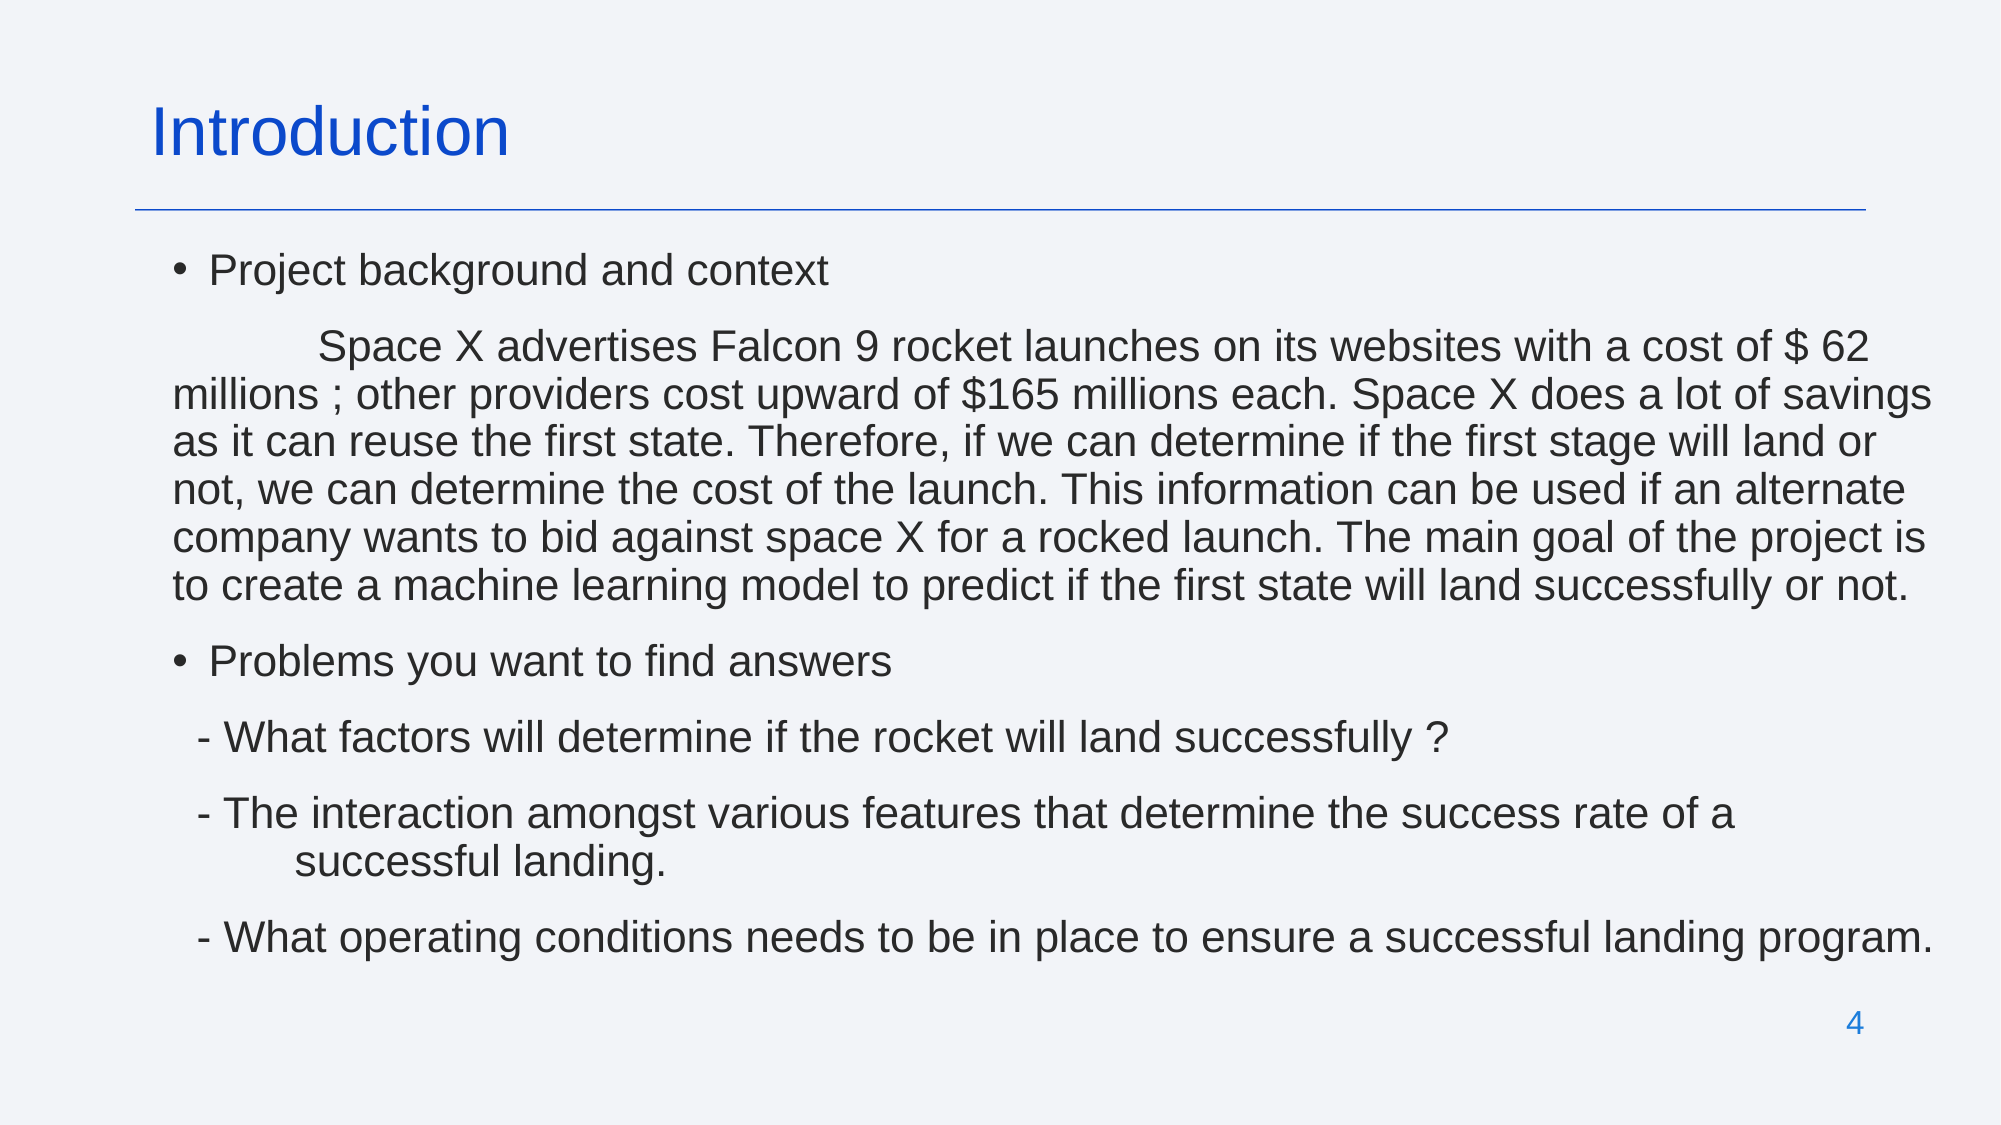

Introduction
Project background and context
	Space X advertises Falcon 9 rocket launches on its websites with a cost of $ 62 millions ; other providers cost upward of $165 millions each. Space X does a lot of savings as it can reuse the first state. Therefore, if we can determine if the first stage will land or not, we can determine the cost of the launch. This information can be used if an alternate company wants to bid against space X for a rocked launch. The main goal of the project is to create a machine learning model to predict if the first state will land successfully or not.
Problems you want to find answers
  - What factors will determine if the rocket will land successfully ?
  - The interaction amongst various features that determine the success rate of a                           successful landing.
  - What operating conditions needs to be in place to ensure a successful landing program.

4